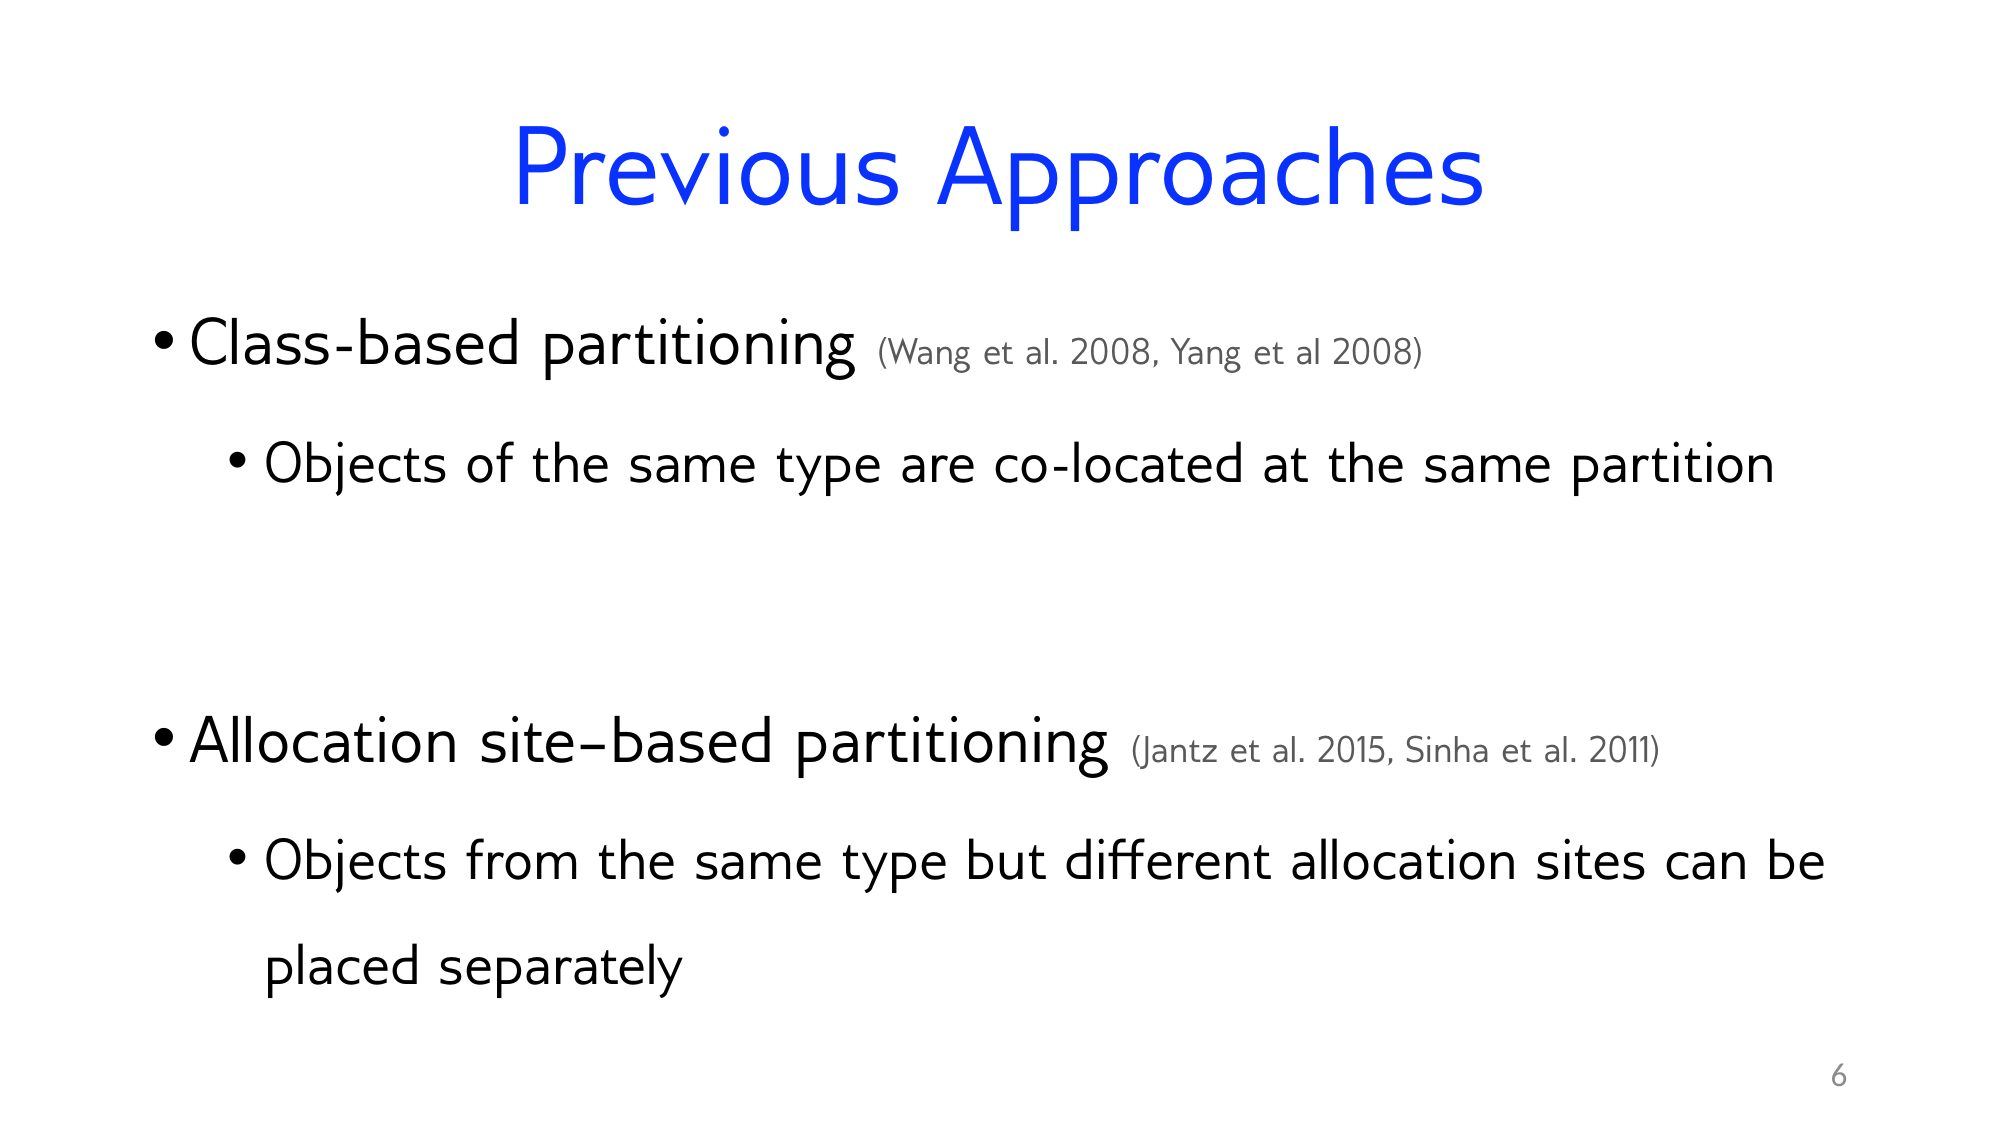

# Previous Approaches
Class-based partitioning (Wang et al. 2008, Yang et al 2008)
Objects of the same type are co-located at the same partition

Allocation site–based partitioning (Jantz et al. 2015, Sinha et al. 2011)
Objects from the same type but different allocation sites can be placed separately
6